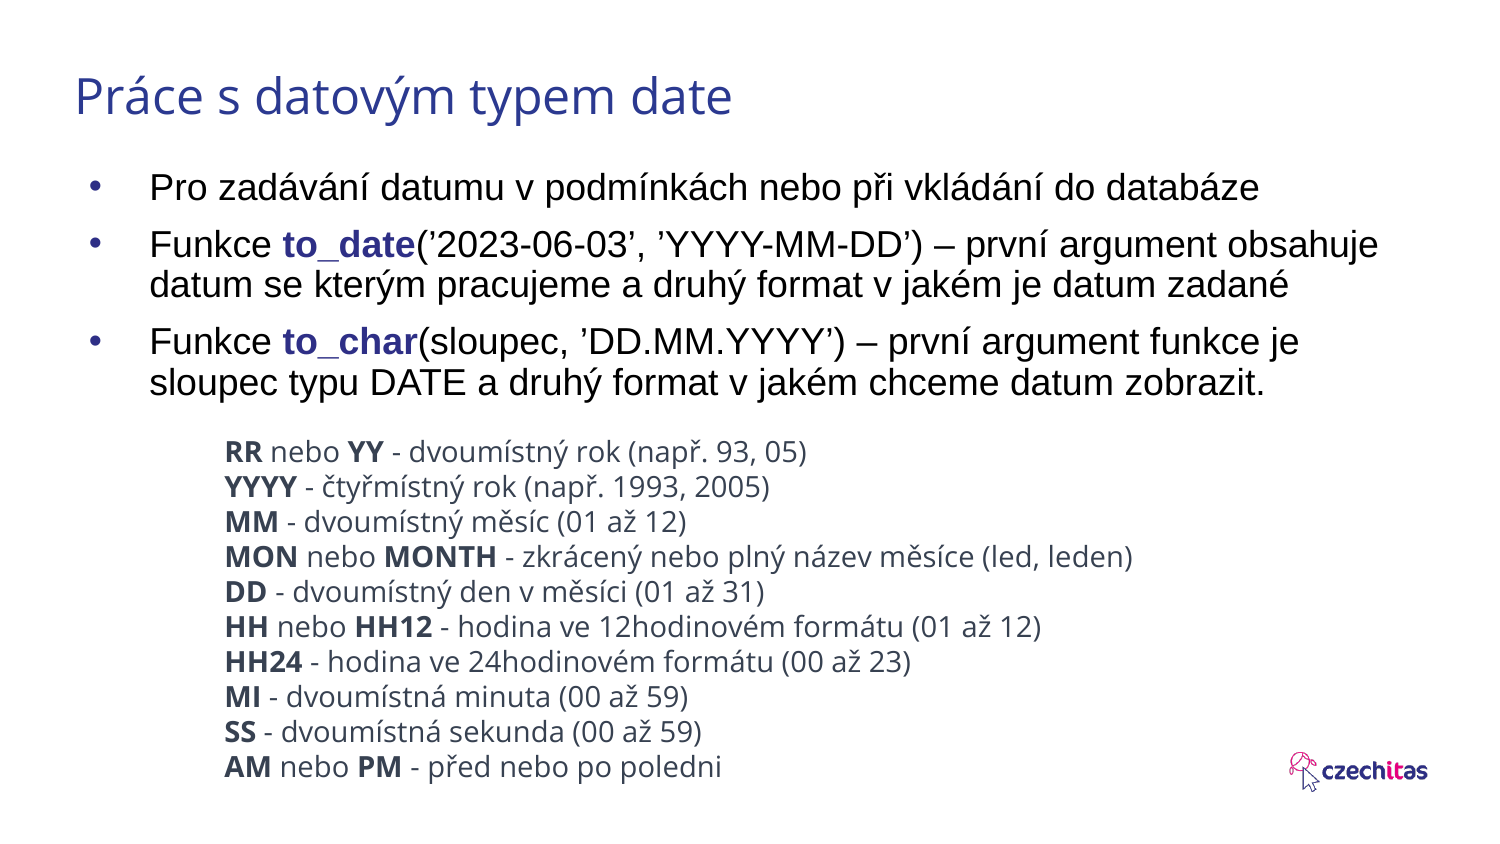

Práce s datovým typem date
Pro zadávání datumu v podmínkách nebo při vkládání do databáze
Funkce to_date(’2023-06-03’, ’YYYY-MM-DD’) – první argument obsahuje datum se kterým pracujeme a druhý format v jakém je datum zadané
Funkce to_char(sloupec, ’DD.MM.YYYY’) – první argument funkce je sloupec typu DATE a druhý format v jakém chceme datum zobrazit.

	RR nebo YY - dvoumístný rok (např. 93, 05)
	YYYY - čtyřmístný rok (např. 1993, 2005)
	MM - dvoumístný měsíc (01 až 12)
	MON nebo MONTH - zkrácený nebo plný název měsíce (led, leden)
	DD - dvoumístný den v měsíci (01 až 31)
	HH nebo HH12 - hodina ve 12hodinovém formátu (01 až 12)
	HH24 - hodina ve 24hodinovém formátu (00 až 23)
	MI - dvoumístná minuta (00 až 59)
	SS - dvoumístná sekunda (00 až 59)
	AM nebo PM - před nebo po poledni